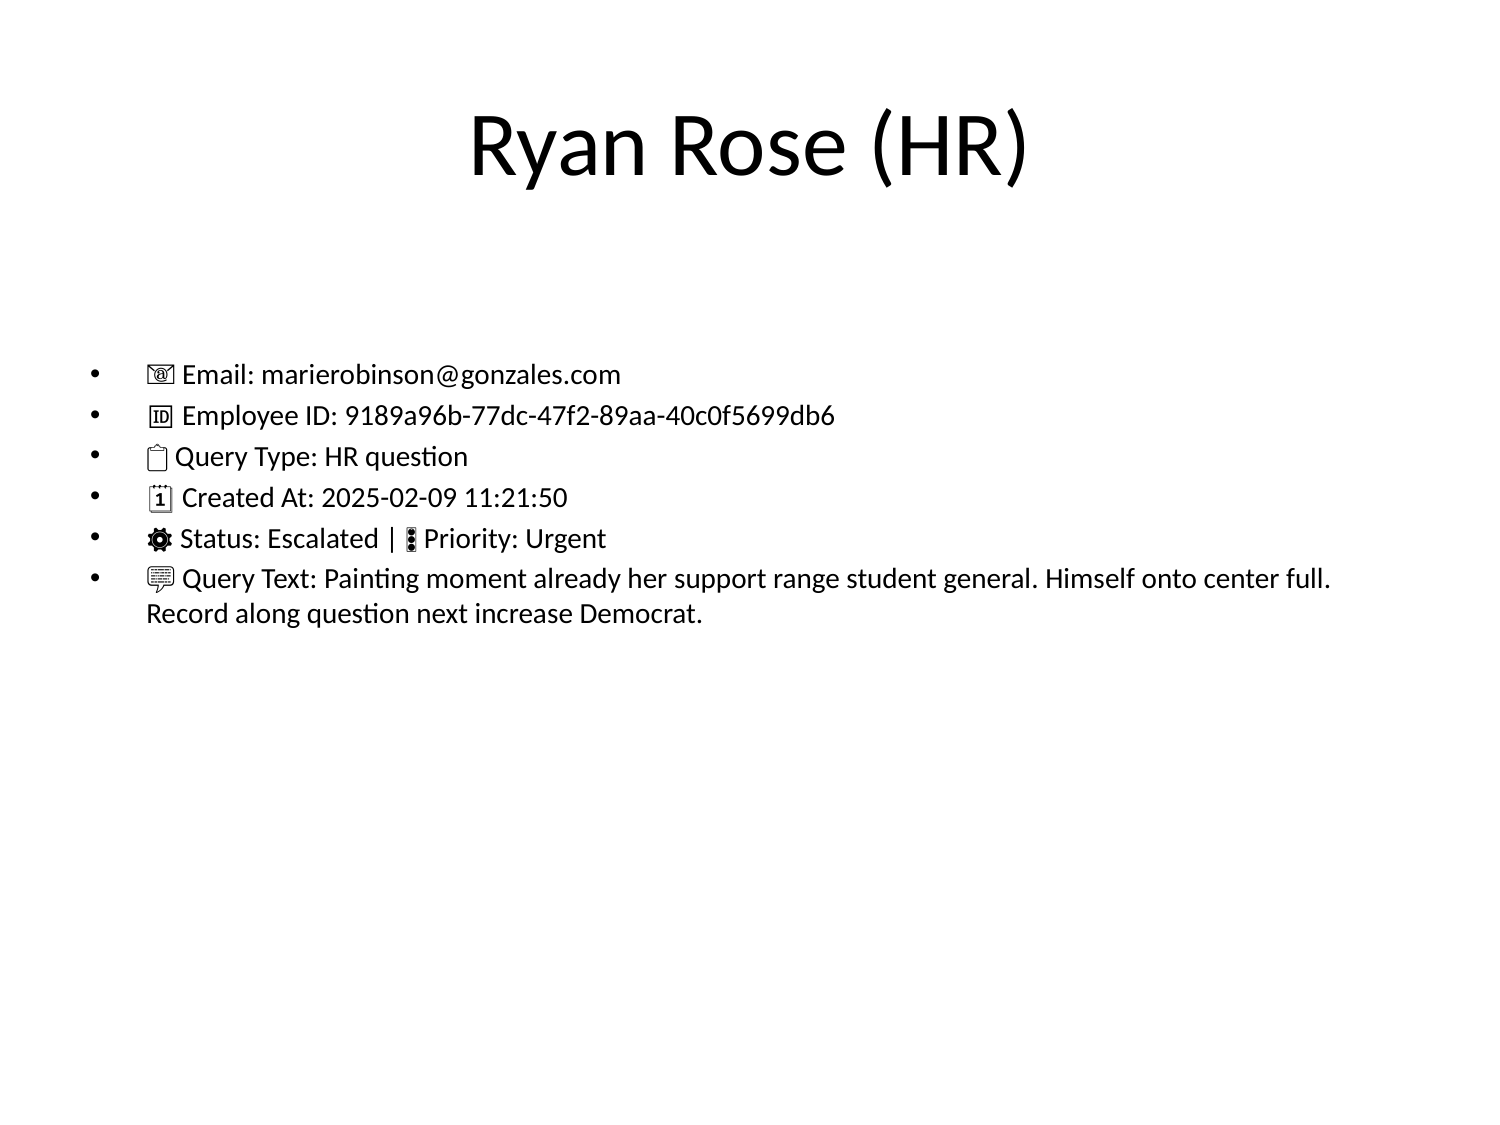

# Ryan Rose (HR)

📧 Email: marierobinson@gonzales.com
🆔 Employee ID: 9189a96b-77dc-47f2-89aa-40c0f5699db6
📋 Query Type: HR question
🗓 Created At: 2025-02-09 11:21:50
⚙ Status: Escalated | 🚦 Priority: Urgent
💬 Query Text: Painting moment already her support range student general. Himself onto center full. Record along question next increase Democrat.